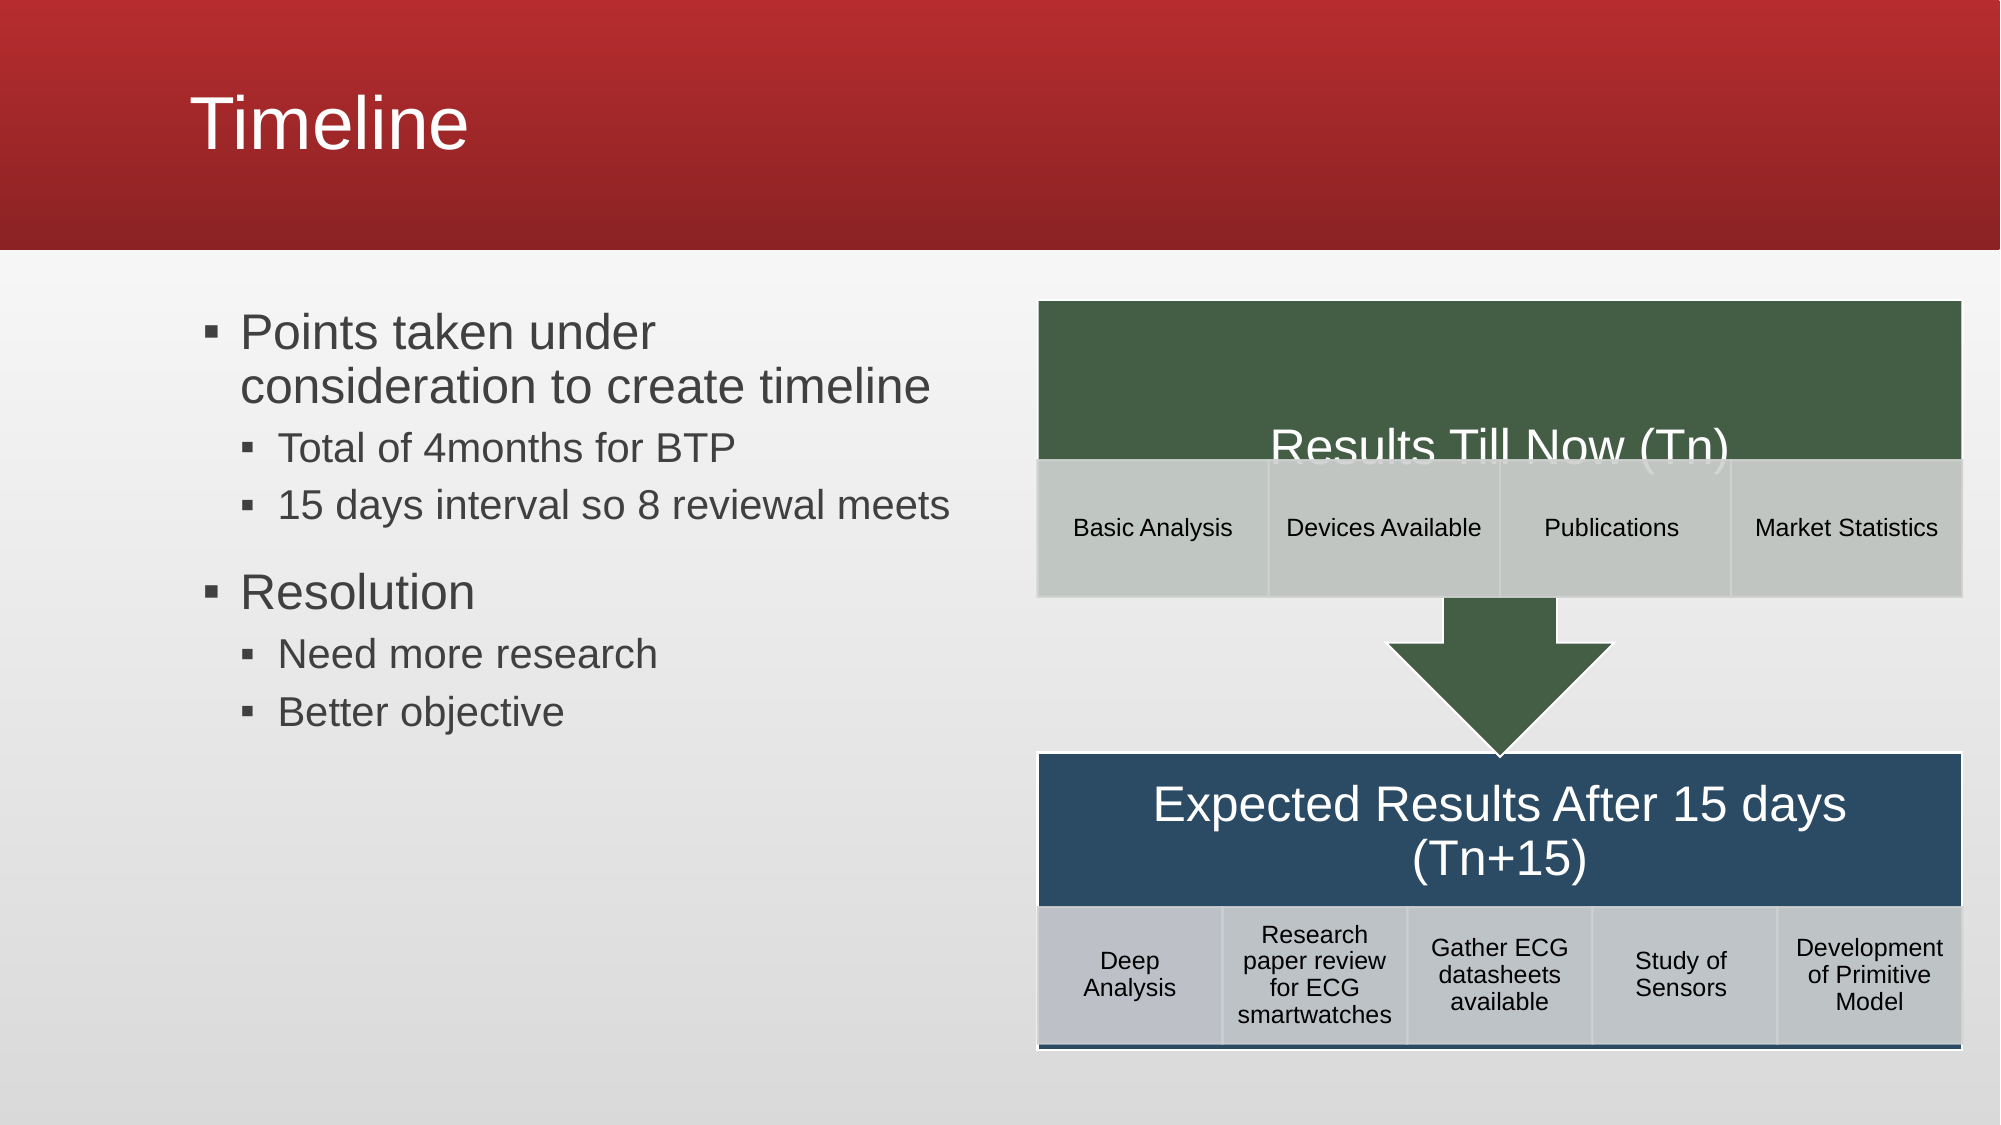

# Timeline
Points taken under consideration to create timeline
Total of 4months for BTP
15 days interval so 8 reviewal meets
Resolution
Need more research
Better objective

Expected Results After 15 days (Tn+15)
Deep Analysis
Research paper review for ECG smartwatches
Gather ECG datasheets available
Study of  Sensors
Development of Primitive Model
Results Till Now (Tn)
Basic Analysis
Devices Available
Publications
Market Statistics